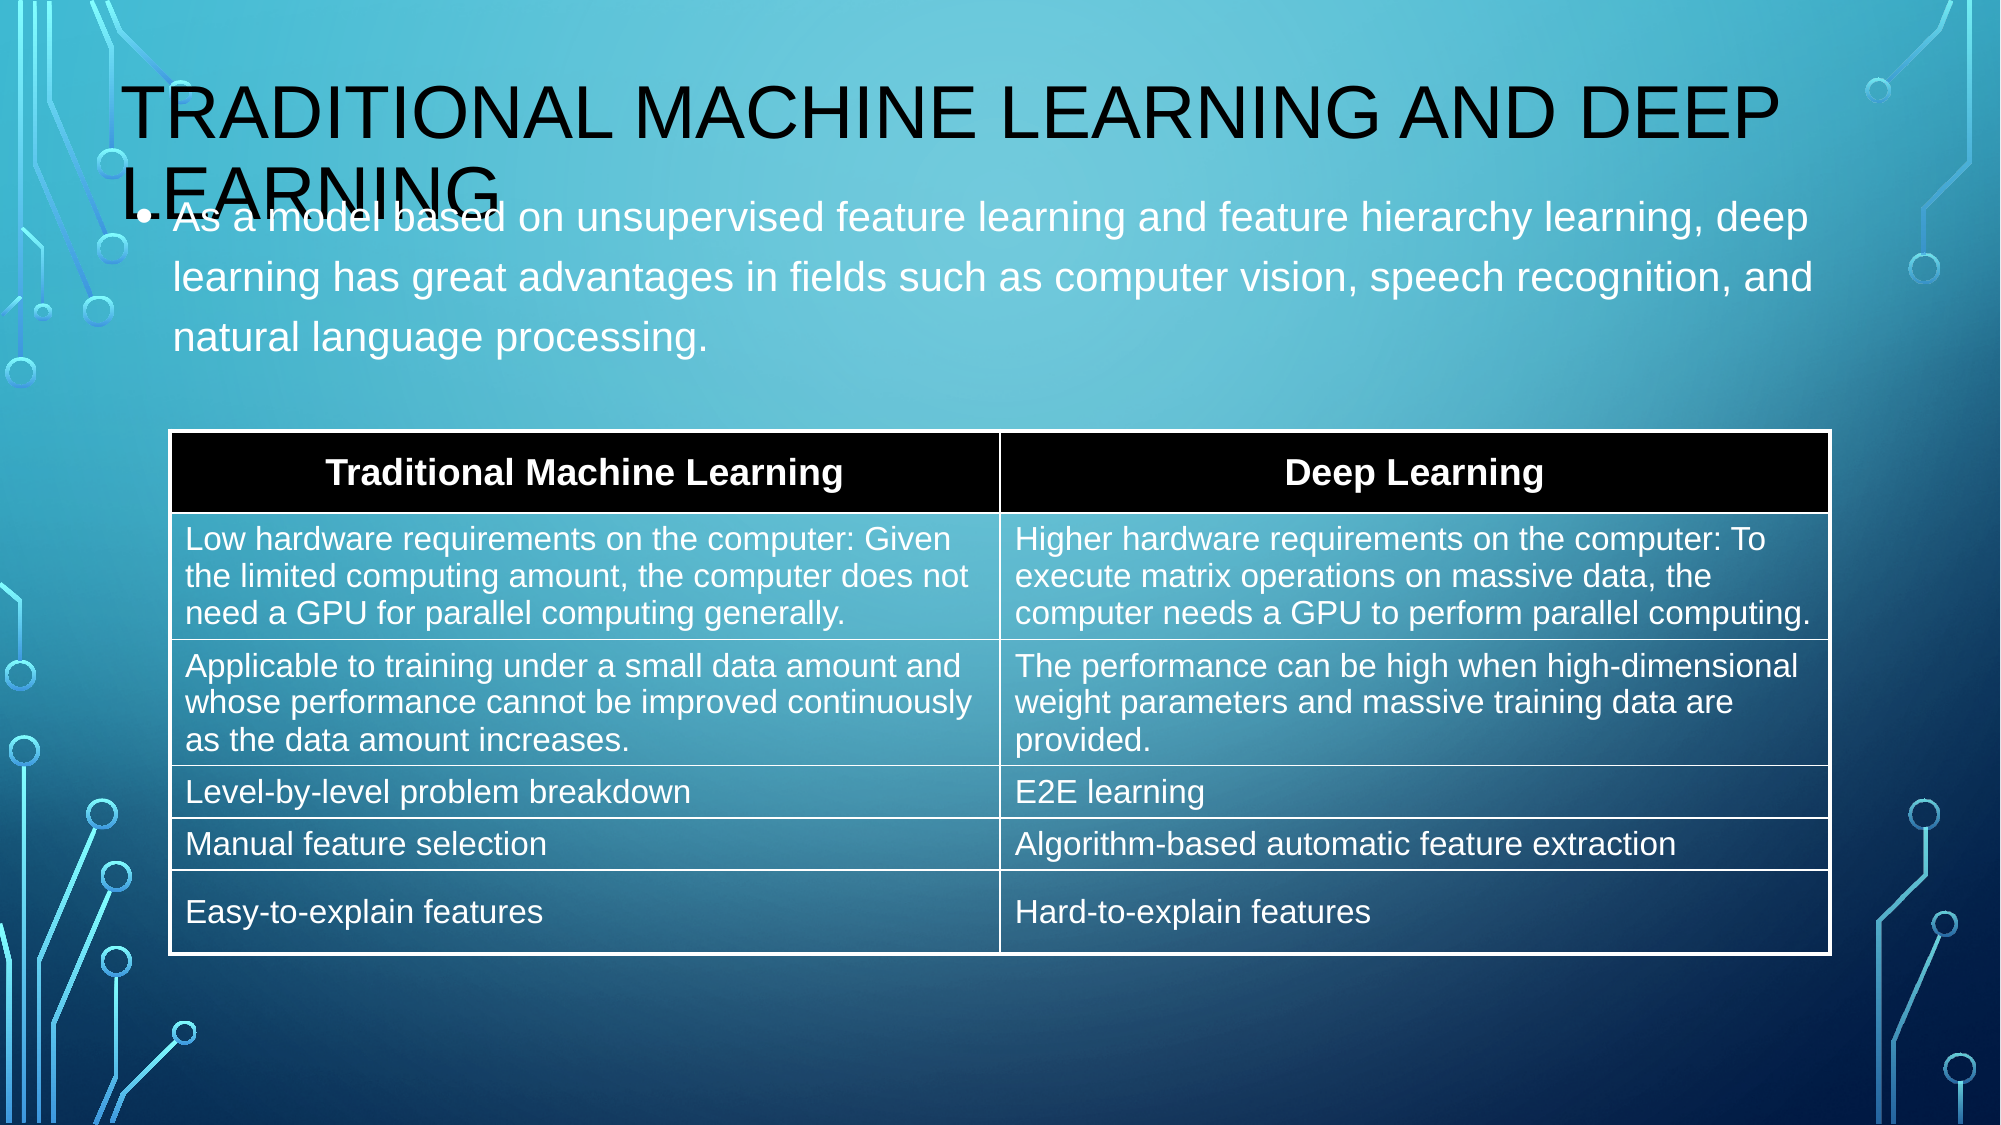

# Traditional Machine Learning and Deep Learning
As a model based on unsupervised feature learning and feature hierarchy learning, deep learning has great advantages in fields such as computer vision, speech recognition, and natural language processing.

| Traditional Machine Learning | Deep Learning |
| --- | --- |
| Low hardware requirements on the computer: Given the limited computing amount, the computer does not need a GPU for parallel computing generally. | Higher hardware requirements on the computer: To execute matrix operations on massive data, the computer needs a GPU to perform parallel computing. |
| Applicable to training under a small data amount and whose performance cannot be improved continuously as the data amount increases. | The performance can be high when high-dimensional weight parameters and massive training data are provided. |
| Level-by-level problem breakdown | E2E learning |
| Manual feature selection | Algorithm-based automatic feature extraction |
| Easy-to-explain features | Hard-to-explain features |